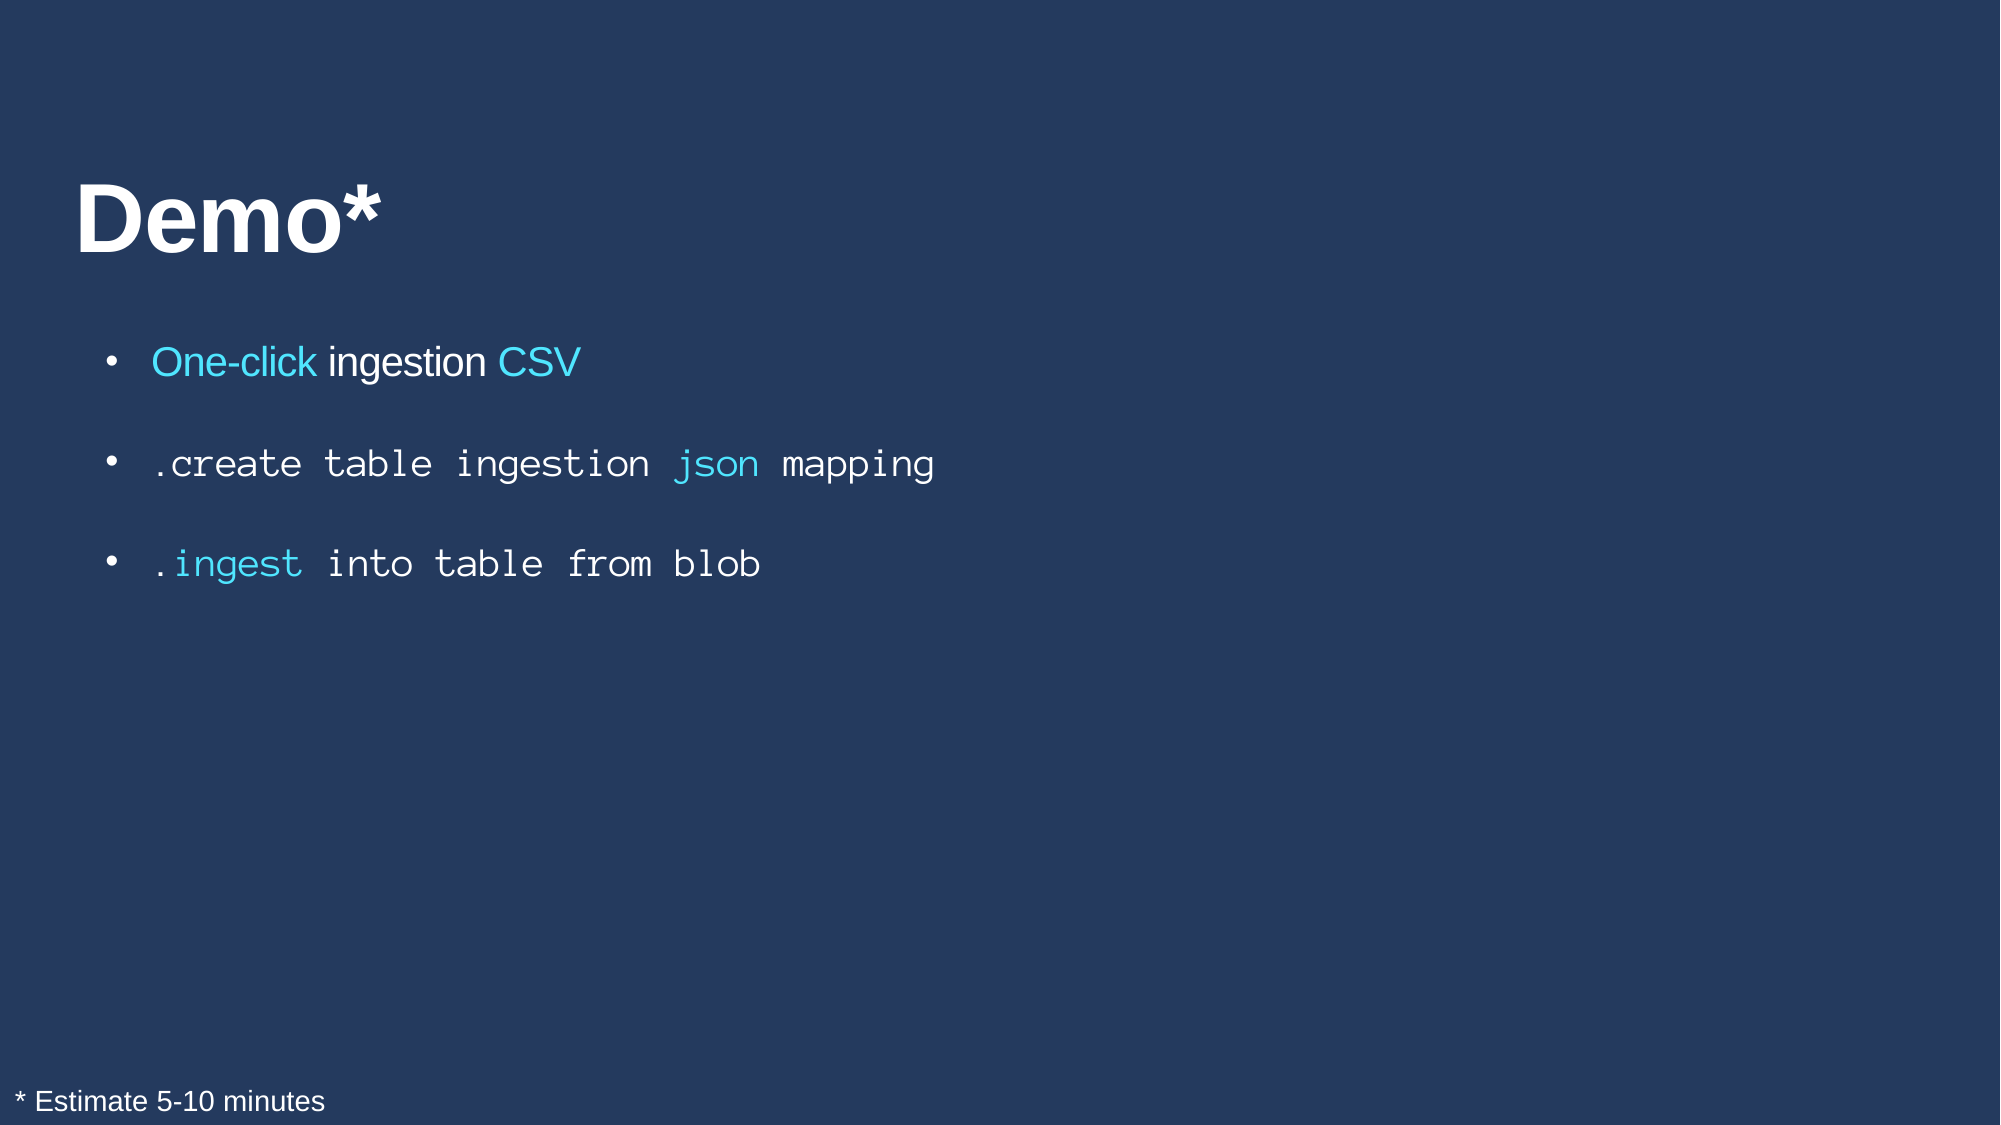

# Demo*
One-click ingestion CSV

.create table ingestion json mapping

.ingest into table from blob

* Estimate 5-10 minutes